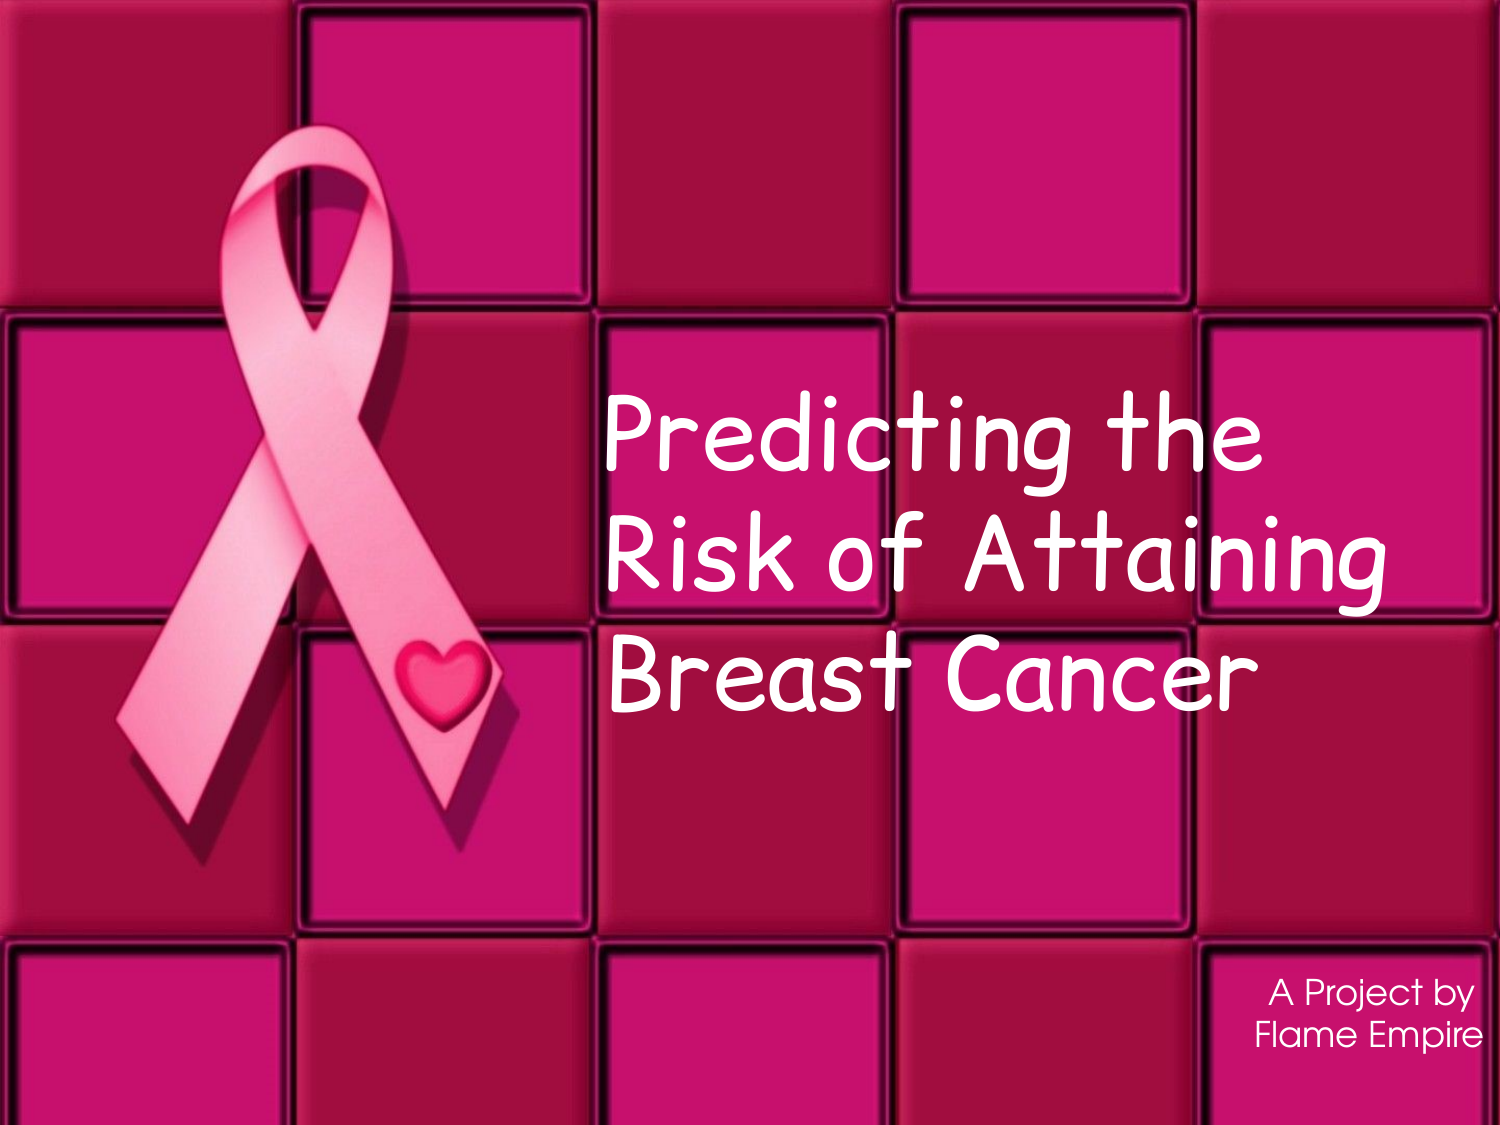

Predicting the Risk of Attaining Breast Cancer

A Project by
Flame Empire